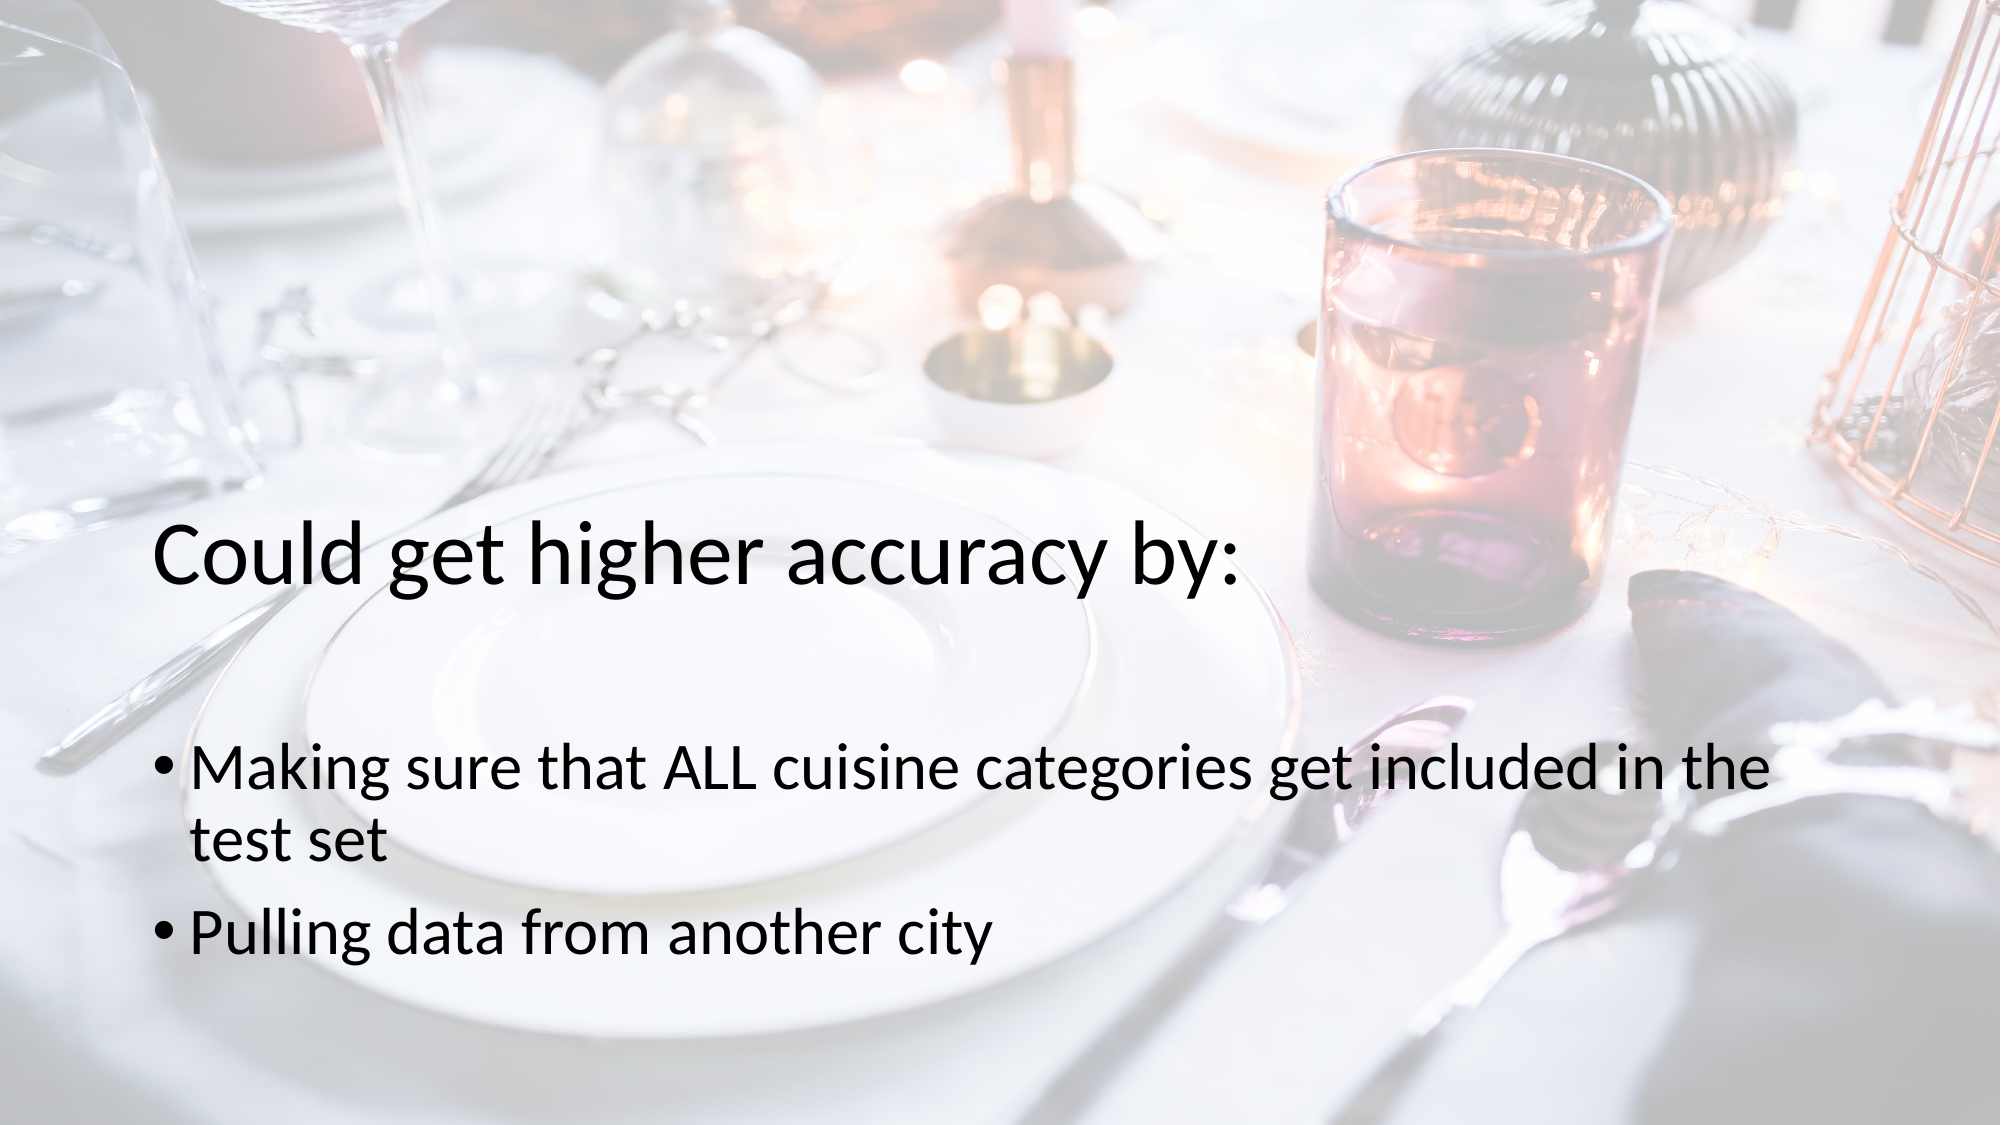

# Could get higher accuracy by:
Making sure that ALL cuisine categories get included in the test set
Pulling data from another city